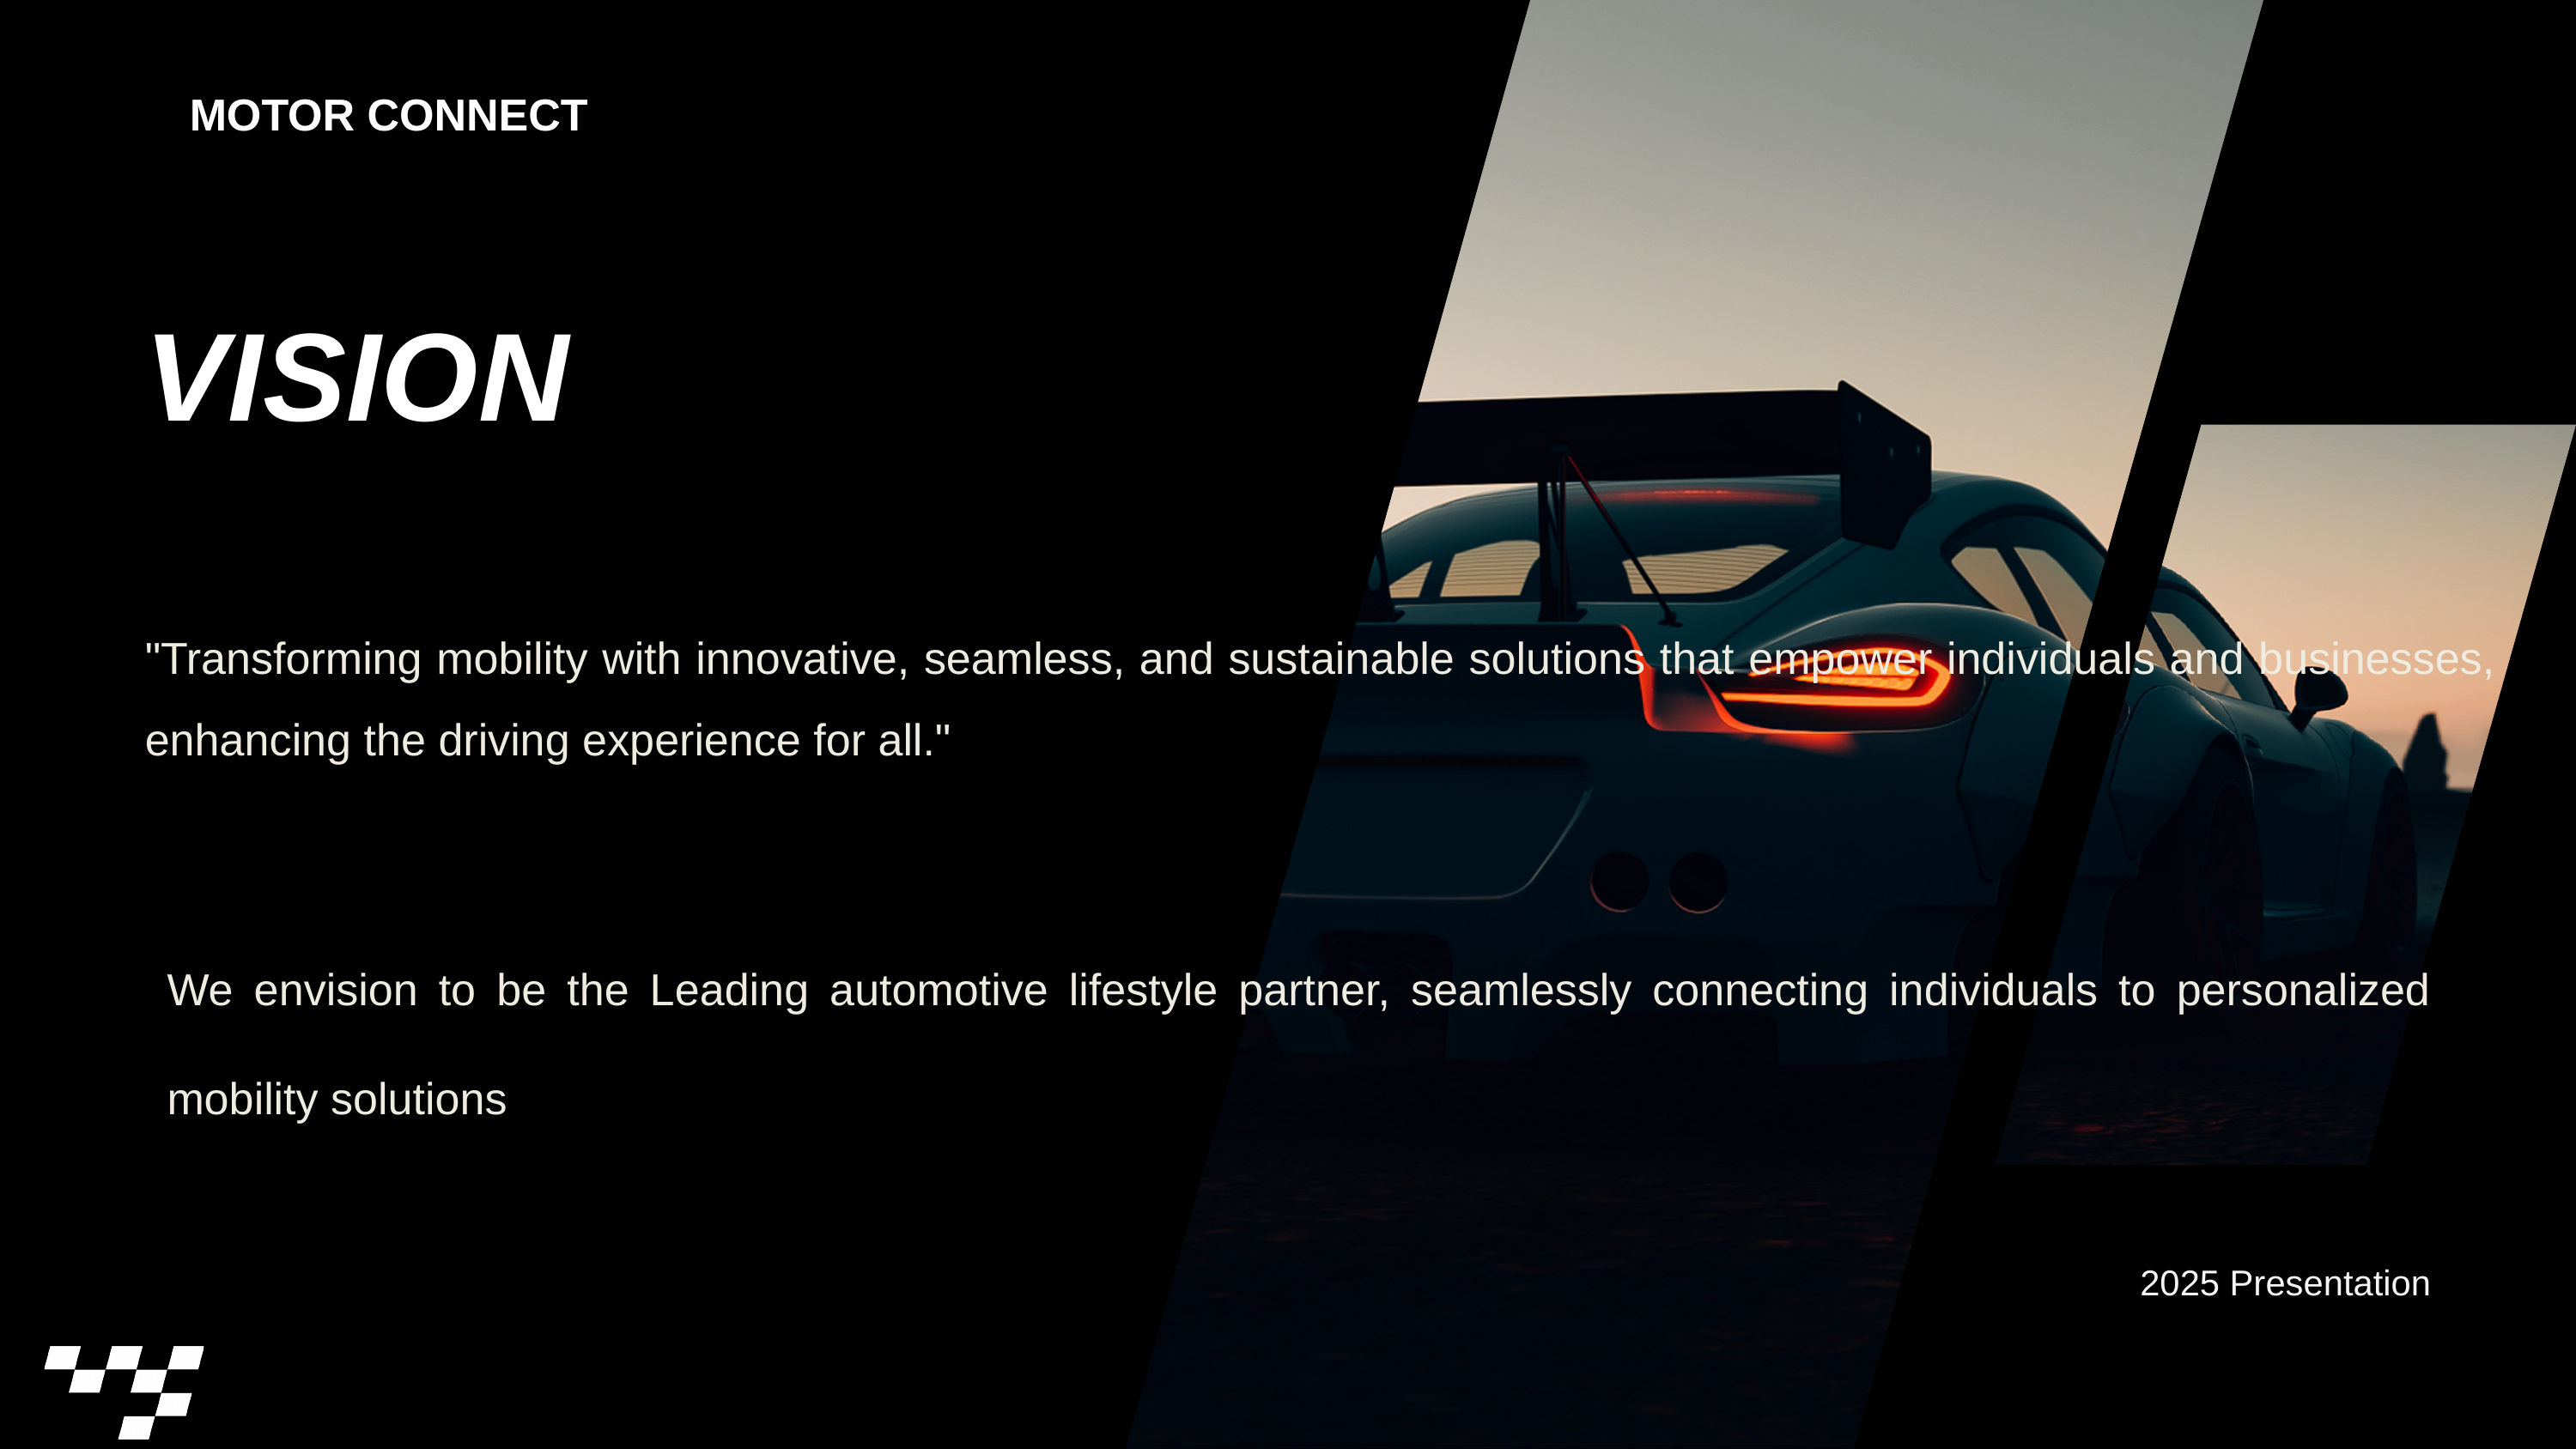

MOTOR CONNECT

VISION

"Transforming mobility with innovative, seamless, and sustainable solutions that empower individuals and businesses, enhancing the driving experience for all."

We envision to be the Leading automotive lifestyle partner, seamlessly connecting individuals to personalized mobility solutions
2025 Presentation